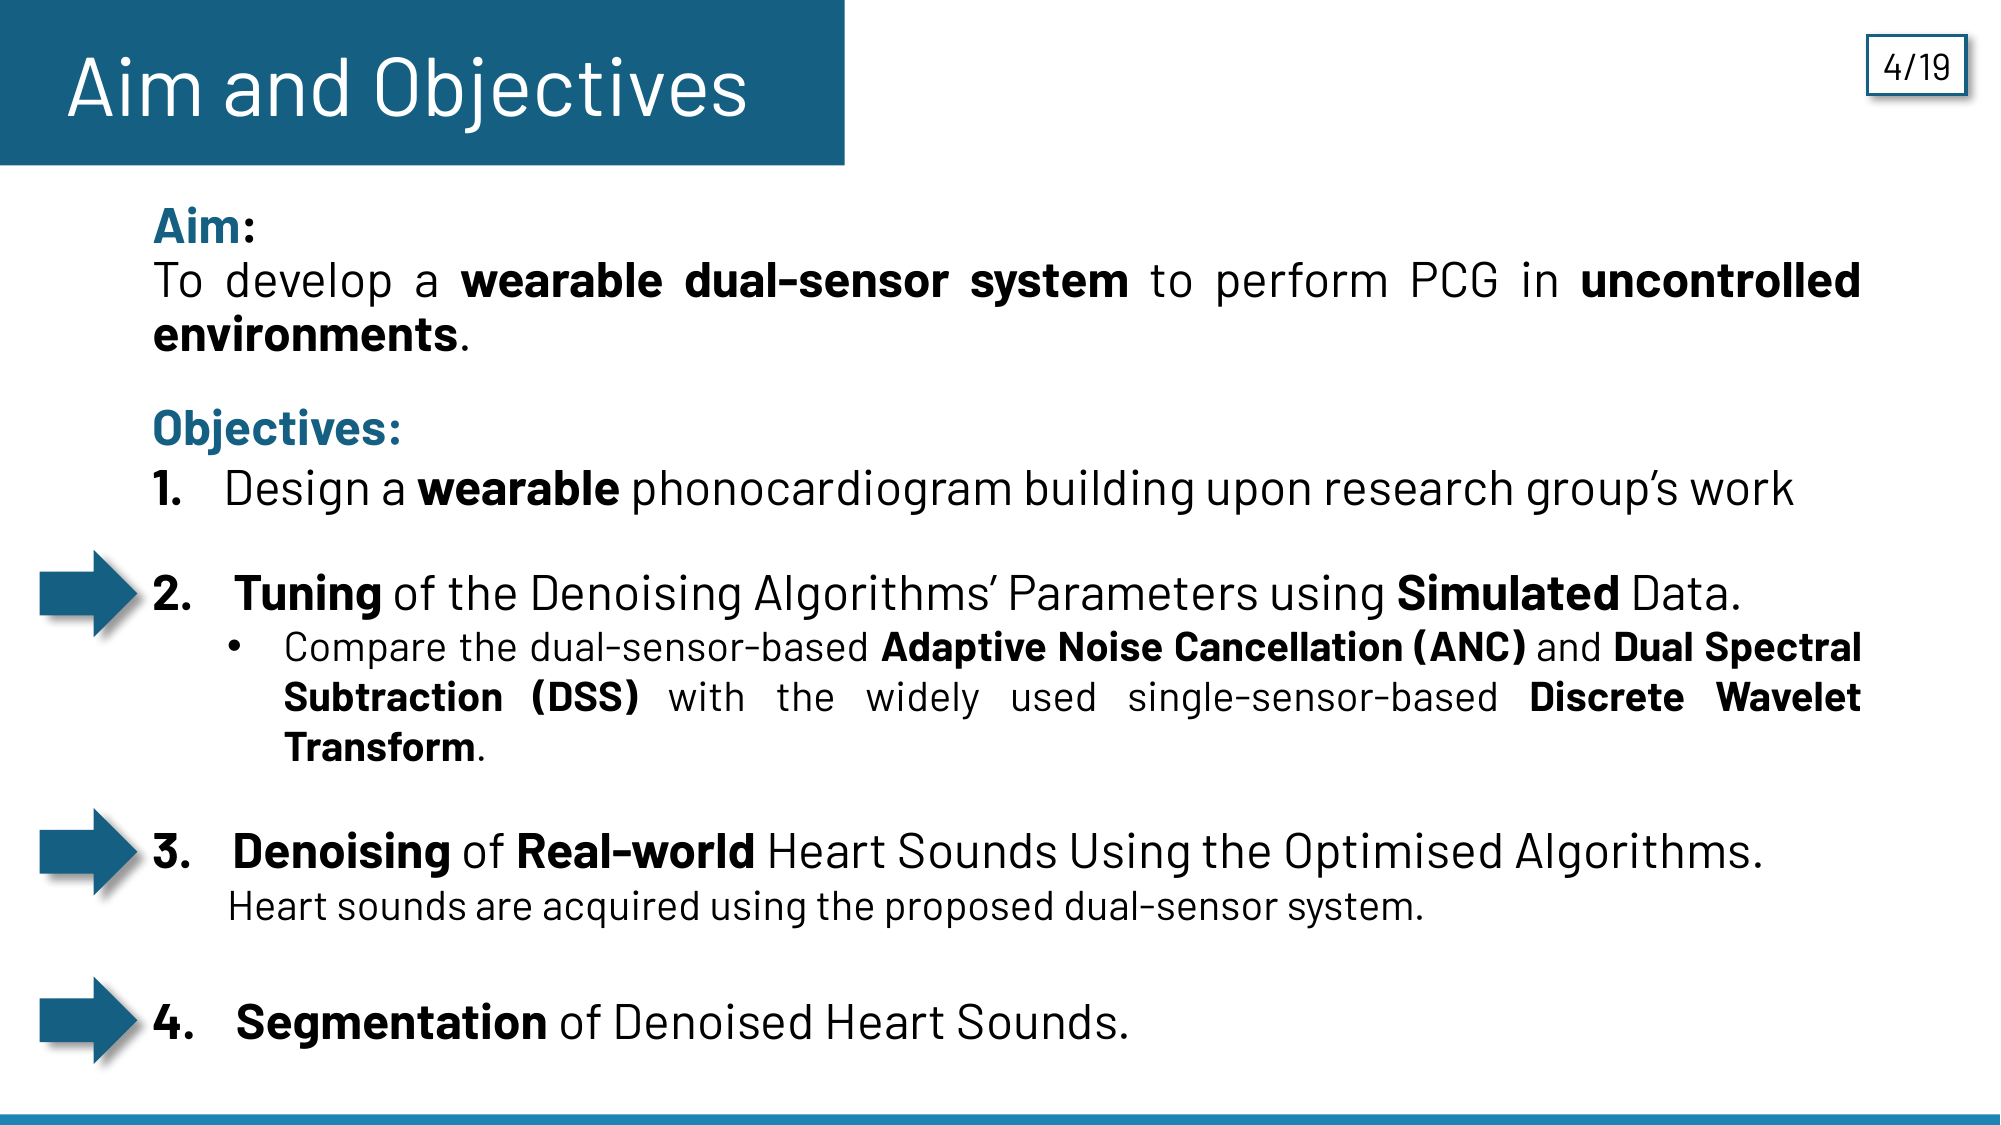

Aim and Objectives
4/19
Aim:
To develop a wearable dual-sensor system to perform PCG in uncontrolled environments.

Objectives:
1.    Design a wearable phonocardiogram building upon research group’s work

2.    Tuning of the Denoising Algorithms’ Parameters using Simulated Data.
Compare the dual-sensor-based Adaptive Noise Cancellation (ANC) and Dual Spectral Subtraction (DSS) with the widely used single-sensor-based Discrete Wavelet Transform.

3.    Denoising of Real-world Heart Sounds Using the Optimised Algorithms.
Heart sounds are acquired using the proposed dual-sensor system.

4.    Segmentation of Denoised Heart Sounds.